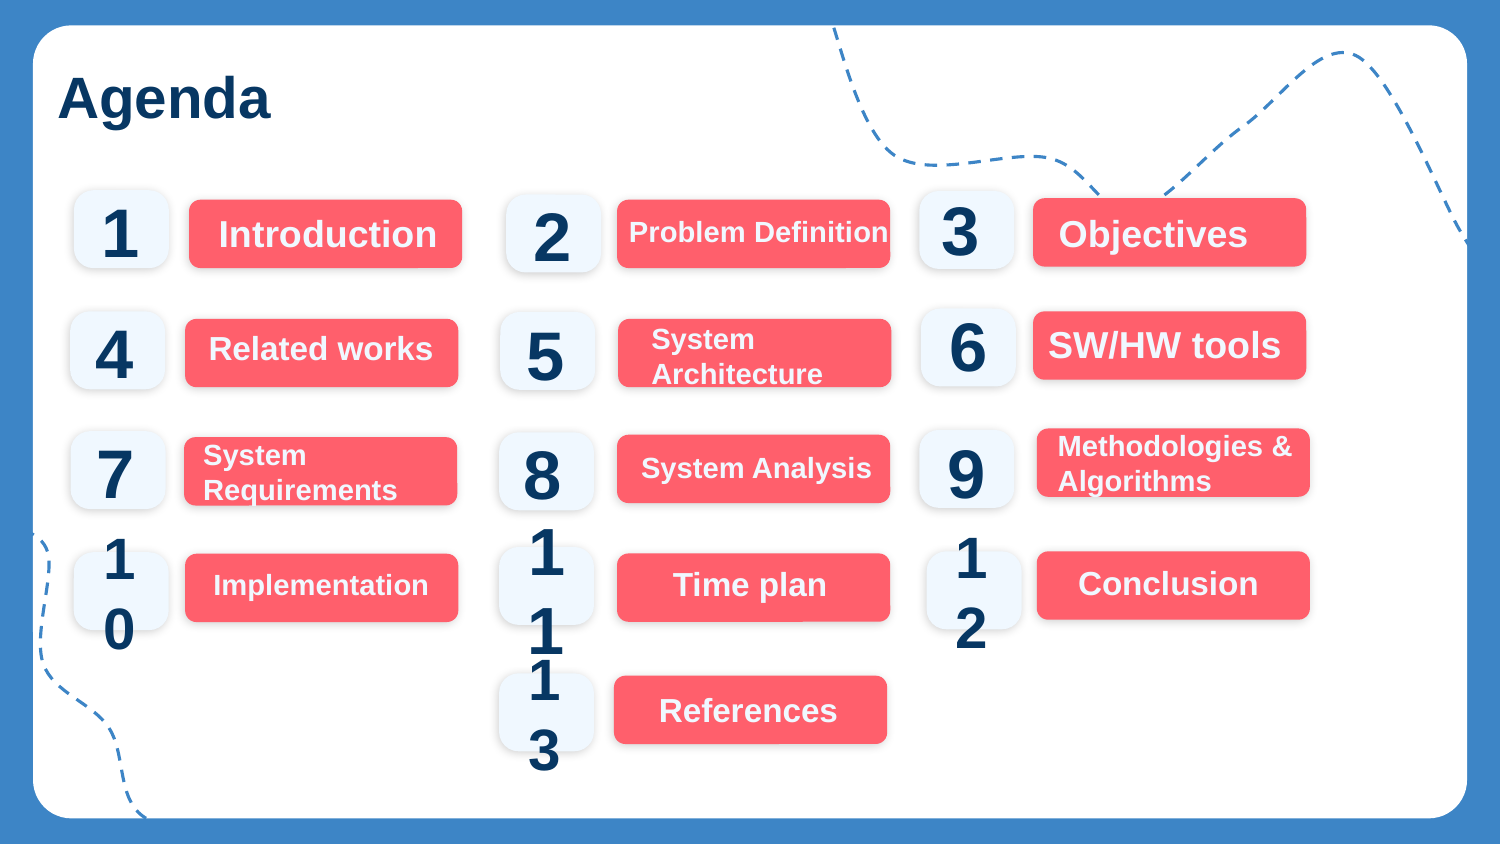

Agenda

Introduction
Objectives
Problem Definition

3
# 1
2
System Architecture
SW/HW tools

Related works
6

4
5
Methodologies & Algorithms
System Requirements

System Analysis

8
7
9

Conclusion
Time plan
Implementation

11
10
12

References

13